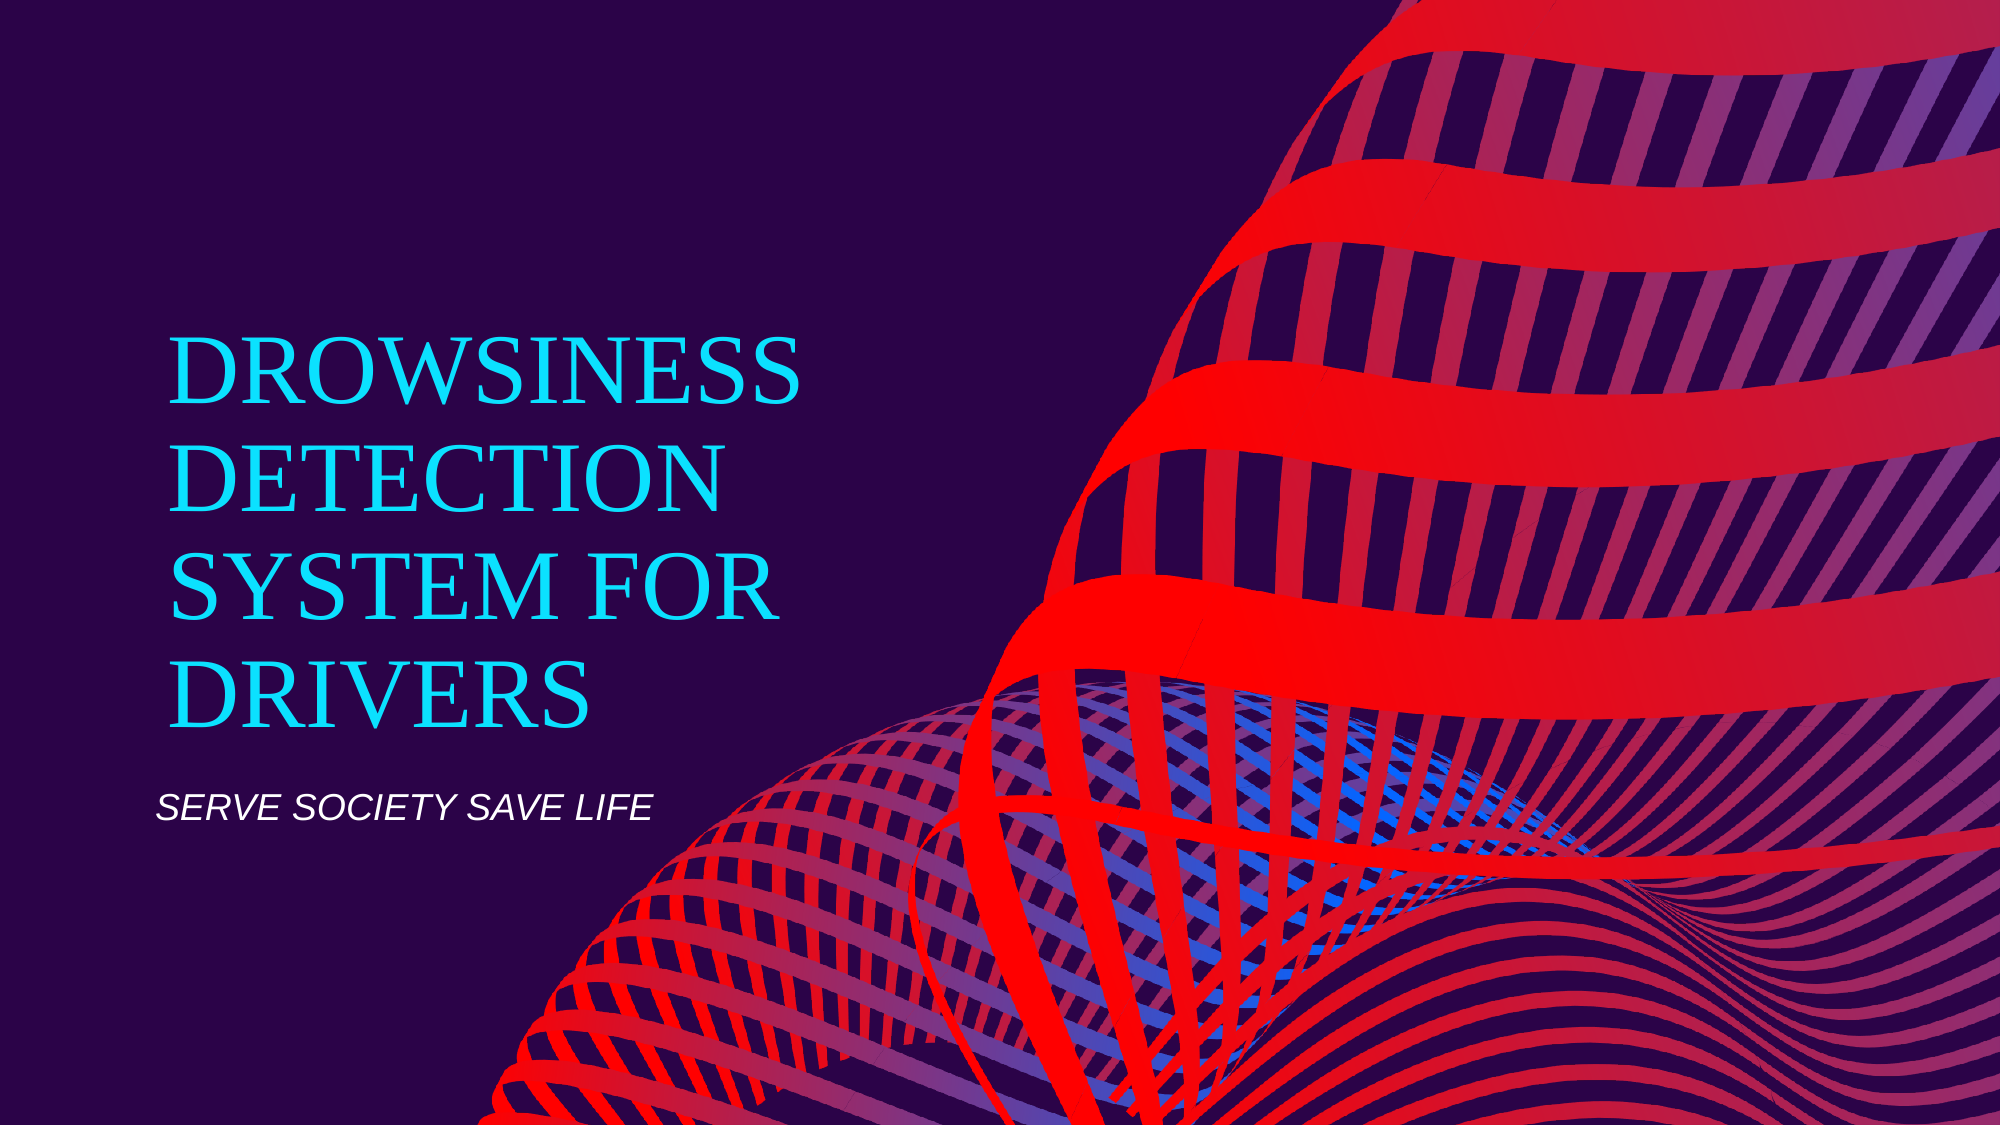

# DROWSINESS DETECTION SYSTEM FOR DRIVERS
SERVE SOCIETY SAVE LIFE